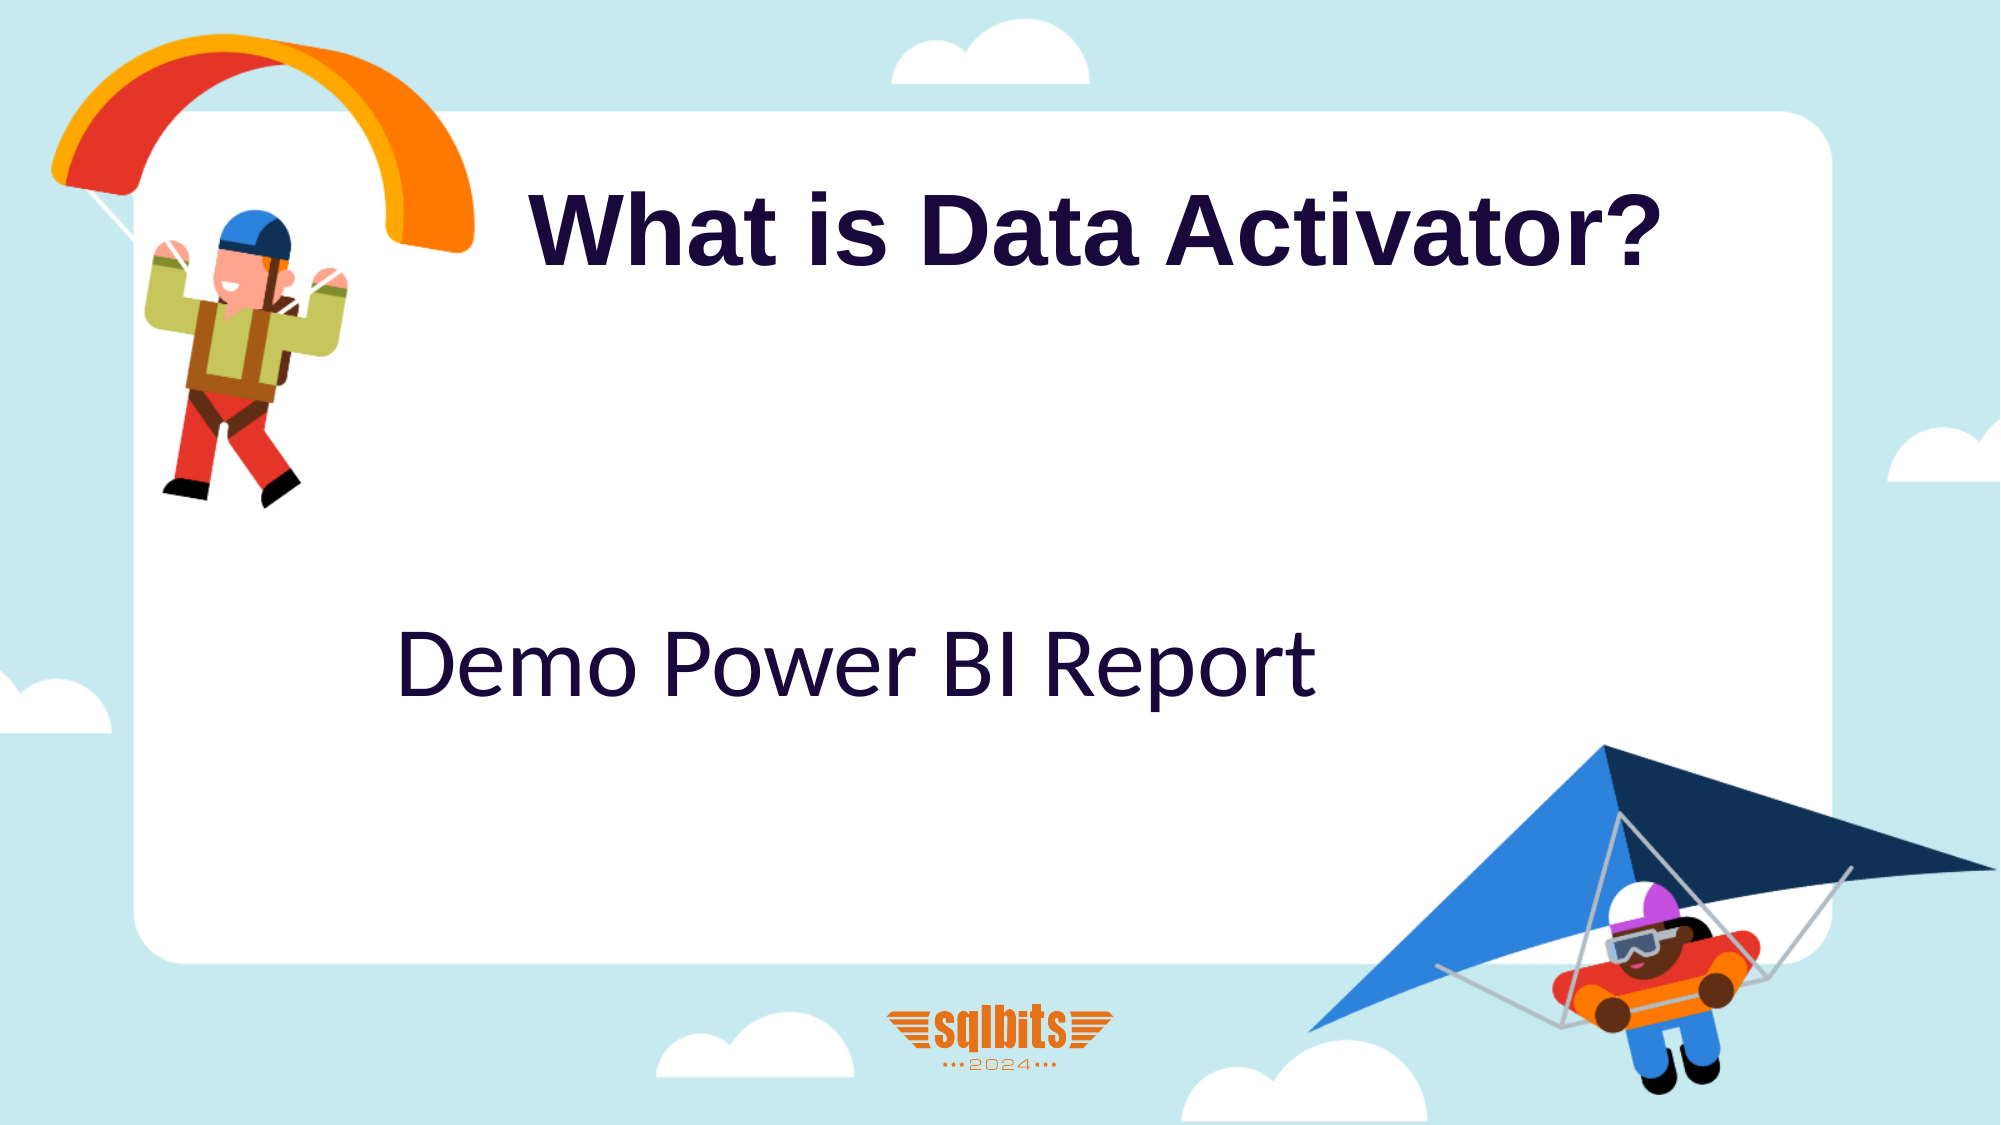

# What is Data Activator?
Demo Power BI Report